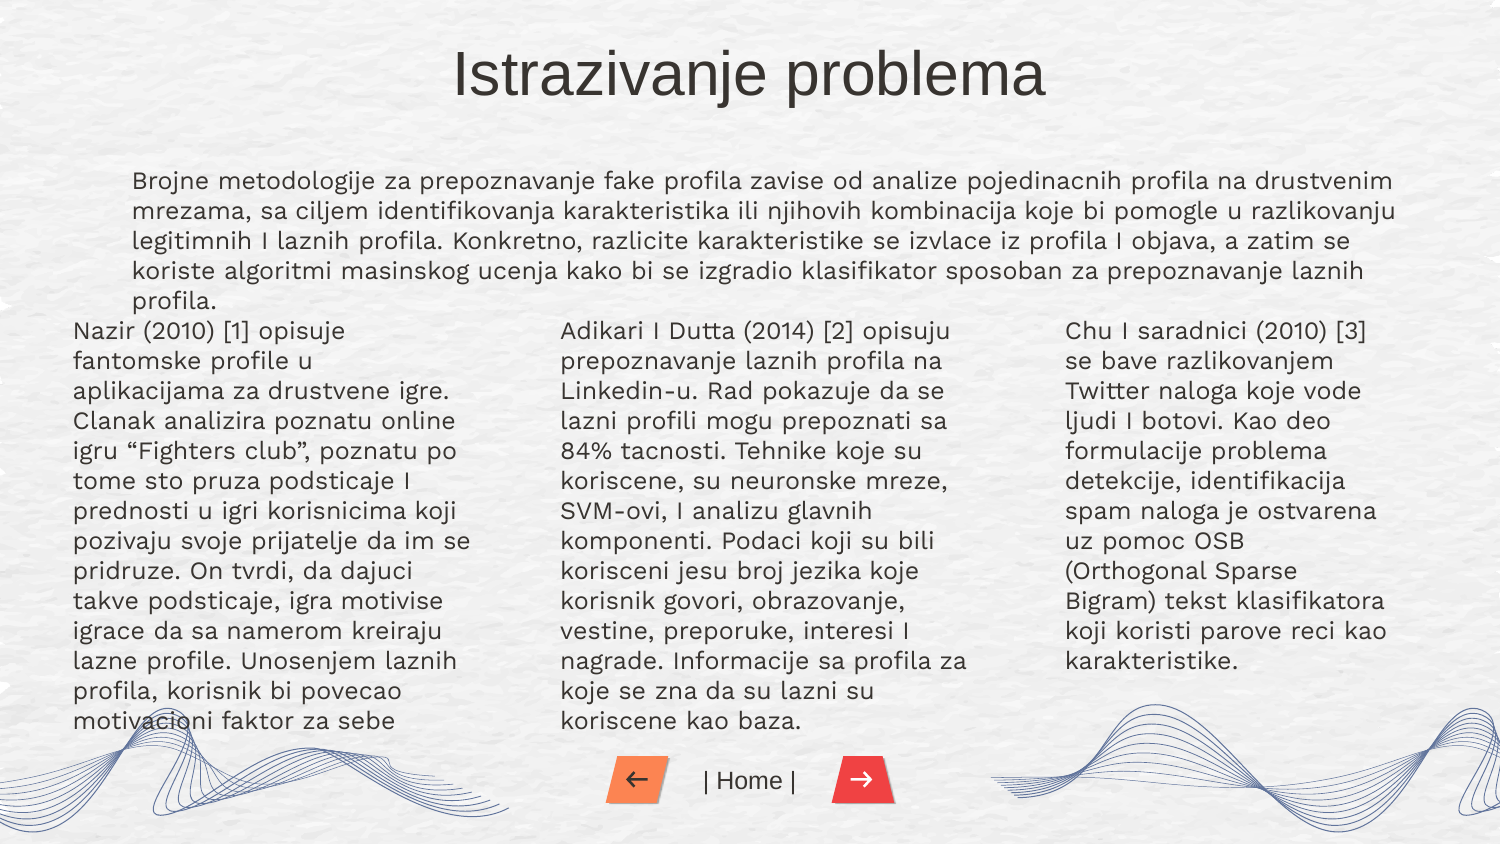

Istrazivanje problema
Brojne metodologije za prepoznavanje fake profila zavise od analize pojedinacnih profila na drustvenim mrezama, sa ciljem identifikovanja karakteristika ili njihovih kombinacija koje bi pomogle u razlikovanju legitimnih I laznih profila. Konkretno, razlicite karakteristike se izvlace iz profila I objava, a zatim se koriste algoritmi masinskog ucenja kako bi se izgradio klasifikator sposoban za prepoznavanje laznih profila.
Nazir (2010) [1] opisuje fantomske profile u aplikacijama za drustvene igre. Clanak analizira poznatu online igru “Fighters club”, poznatu po tome sto pruza podsticaje I prednosti u igri korisnicima koji pozivaju svoje prijatelje da im se pridruze. On tvrdi, da dajuci takve podsticaje, igra motivise igrace da sa namerom kreiraju lazne profile. Unosenjem laznih profila, korisnik bi povecao motivacioni faktor za sebe
Adikari I Dutta (2014) [2] opisuju prepoznavanje laznih profila na Linkedin-u. Rad pokazuje da se lazni profili mogu prepoznati sa 84% tacnosti. Tehnike koje su koriscene, su neuronske mreze, SVM-ovi, I analizu glavnih komponenti. Podaci koji su bili korisceni jesu broj jezika koje korisnik govori, obrazovanje, vestine, preporuke, interesi I nagrade. Informacije sa profila za koje se zna da su lazni su koriscene kao baza.
Chu I saradnici (2010) [3] se bave razlikovanjem Twitter naloga koje vode ljudi I botovi. Kao deo formulacije problema detekcije, identifikacija spam naloga je ostvarena uz pomoc OSB (Orthogonal Sparse Bigram) tekst klasifikatora koji koristi parove reci kao karakteristike.

| Home |